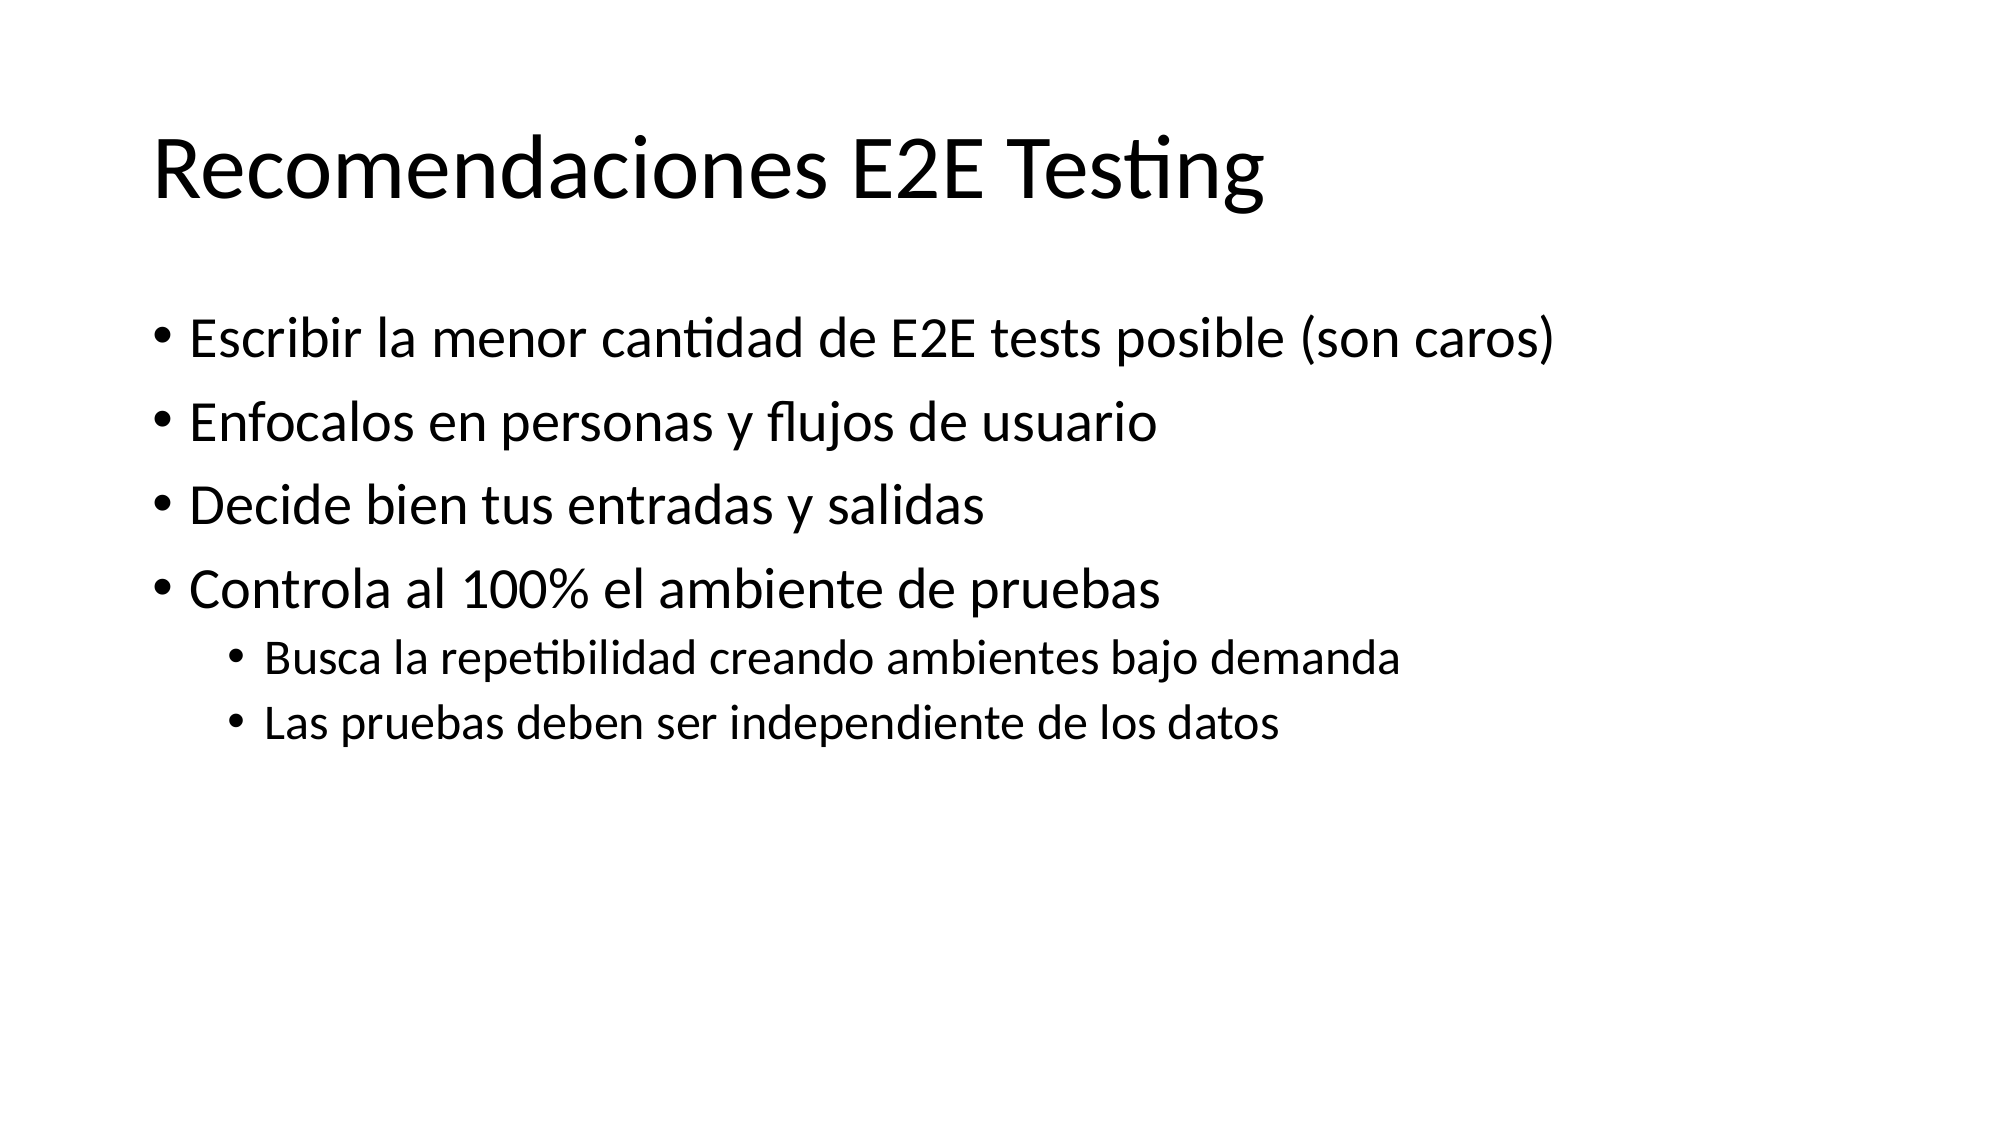

# Recomendaciones E2E Testing
Escribir la menor cantidad de E2E tests posible (son caros)
Enfocalos en personas y flujos de usuario
Decide bien tus entradas y salidas
Controla al 100% el ambiente de pruebas
Busca la repetibilidad creando ambientes bajo demanda
Las pruebas deben ser independiente de los datos